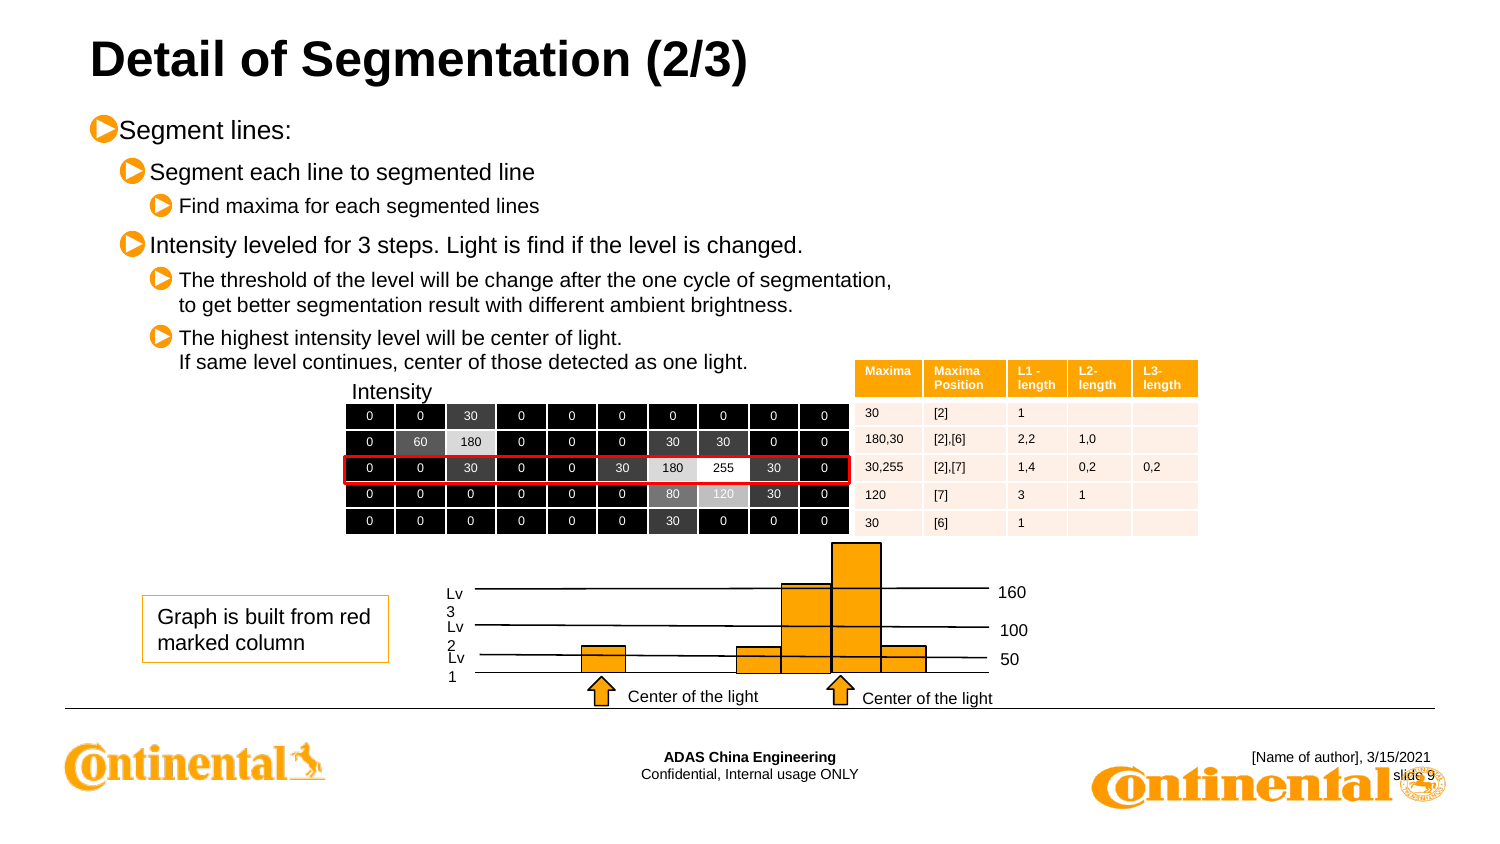

# Detail of Segmentation (2/3)
Segment lines:
Segment each line to segmented line
Find maxima for each segmented lines
Intensity leveled for 3 steps. Light is find if the level is changed.
The threshold of the level will be change after the one cycle of segmentation,
to get better segmentation result with different ambient brightness.
The highest intensity level will be center of light.
If same level continues, center of those detected as one light.
| Maxima | Maxima Position | L1 - length | L2- length | L3- length |
| --- | --- | --- | --- | --- |
| 30 | [2] | 1 |  |  |
| 180,30 | [2],[6] | 2,2 | 1,0 |  |
| 30,255 | [2],[7] | 1,4 | 0,2 | 0,2 |
| 120 | [7] | 3 | 1 |  |
| 30 | [6] | 1 |  |  |
Intensity
| 0 | 0 | 30 | 0 | 0 | 0 | 0 | 0 | 0 | 0 |
| --- | --- | --- | --- | --- | --- | --- | --- | --- | --- |
| 0 | 60 | 180 | 0 | 0 | 0 | 30 | 30 | 0 | 0 |
| 0 | 0 | 30 | 0 | 0 | 30 | 180 | 255 | 30 | 0 |
| 0 | 0 | 0 | 0 | 0 | 0 | 80 | 120 | 30 | 0 |
| 0 | 0 | 0 | 0 | 0 | 0 | 30 | 0 | 0 | 0 |

160
Lv3

Graph is built from red marked column
Lv2
100
50
Lv1

Center of the light
Center of the light